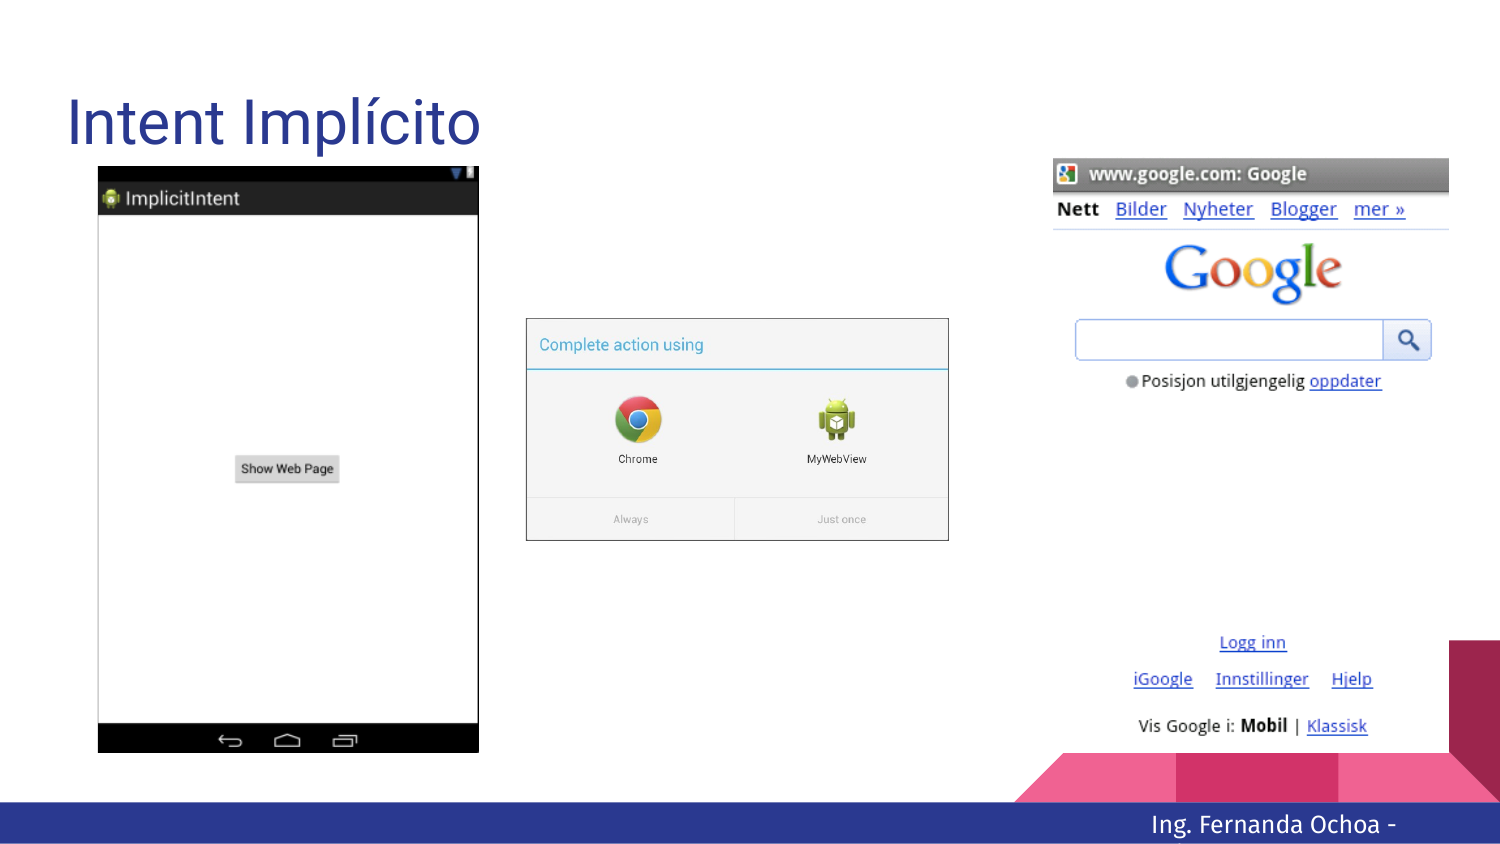

# Intent Implícito

Ing. Fernanda Ochoa - @imonsh